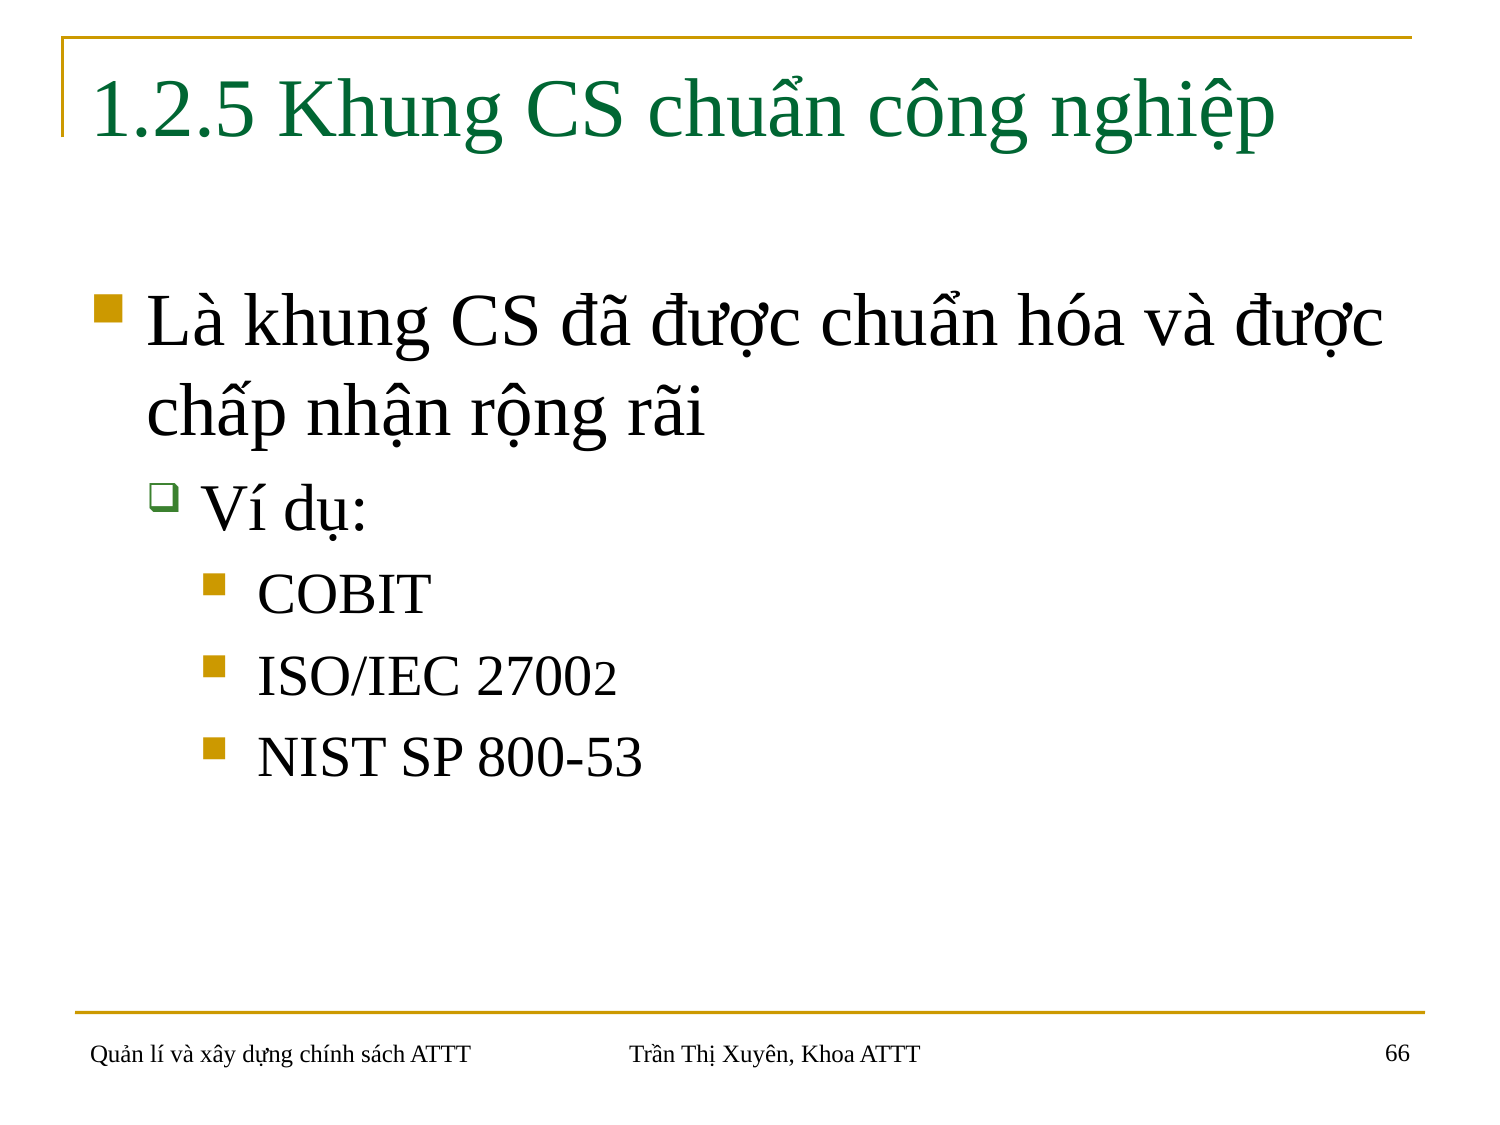

# 1.2.5 Khung CS chuẩn công nghiệp
Là khung CS đã được chuẩn hóa và được chấp nhận rộng rãi
Ví dụ:
COBIT
ISO/IEC 27002
NIST SP 800-53
66
Quản lí và xây dựng chính sách ATTT
Trần Thị Xuyên, Khoa ATTT